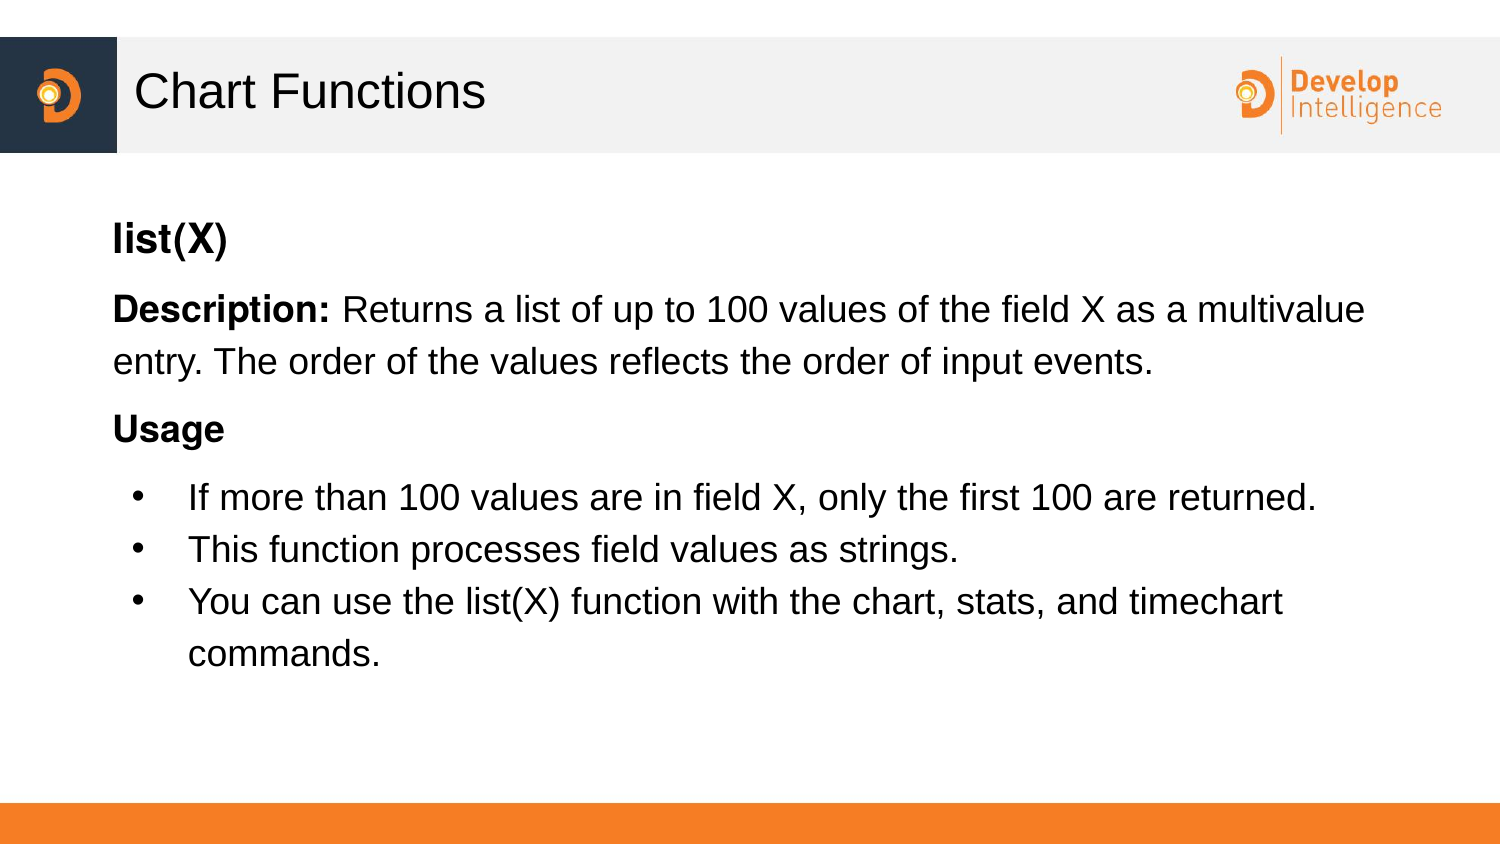

# Chart Functions
list(X)
Description: Returns a list of up to 100 values of the field X as a multivalue entry. The order of the values reflects the order of input events.
Usage
If more than 100 values are in field X, only the first 100 are returned.
This function processes field values as strings.
You can use the list(X) function with the chart, stats, and timechart commands.